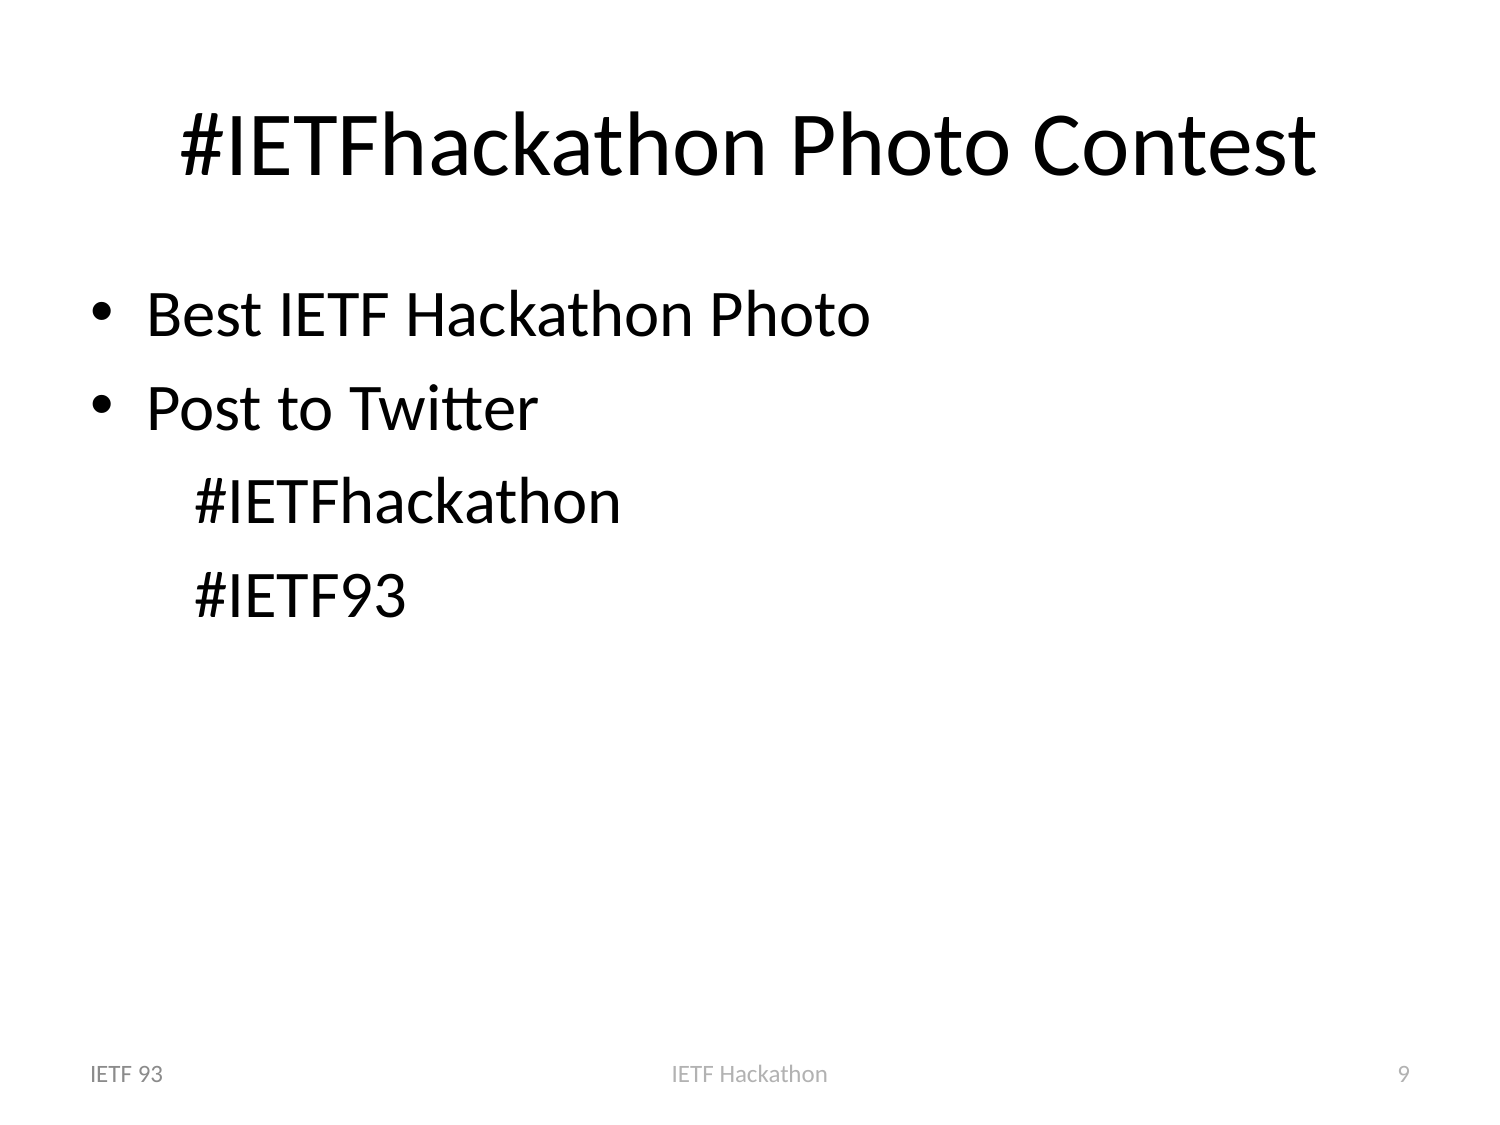

# #IETFhackathon Photo Contest
Best IETF Hackathon Photo
Post to Twitter
#IETFhackathon
#IETF93
IETF 93
IETF Hackathon
9